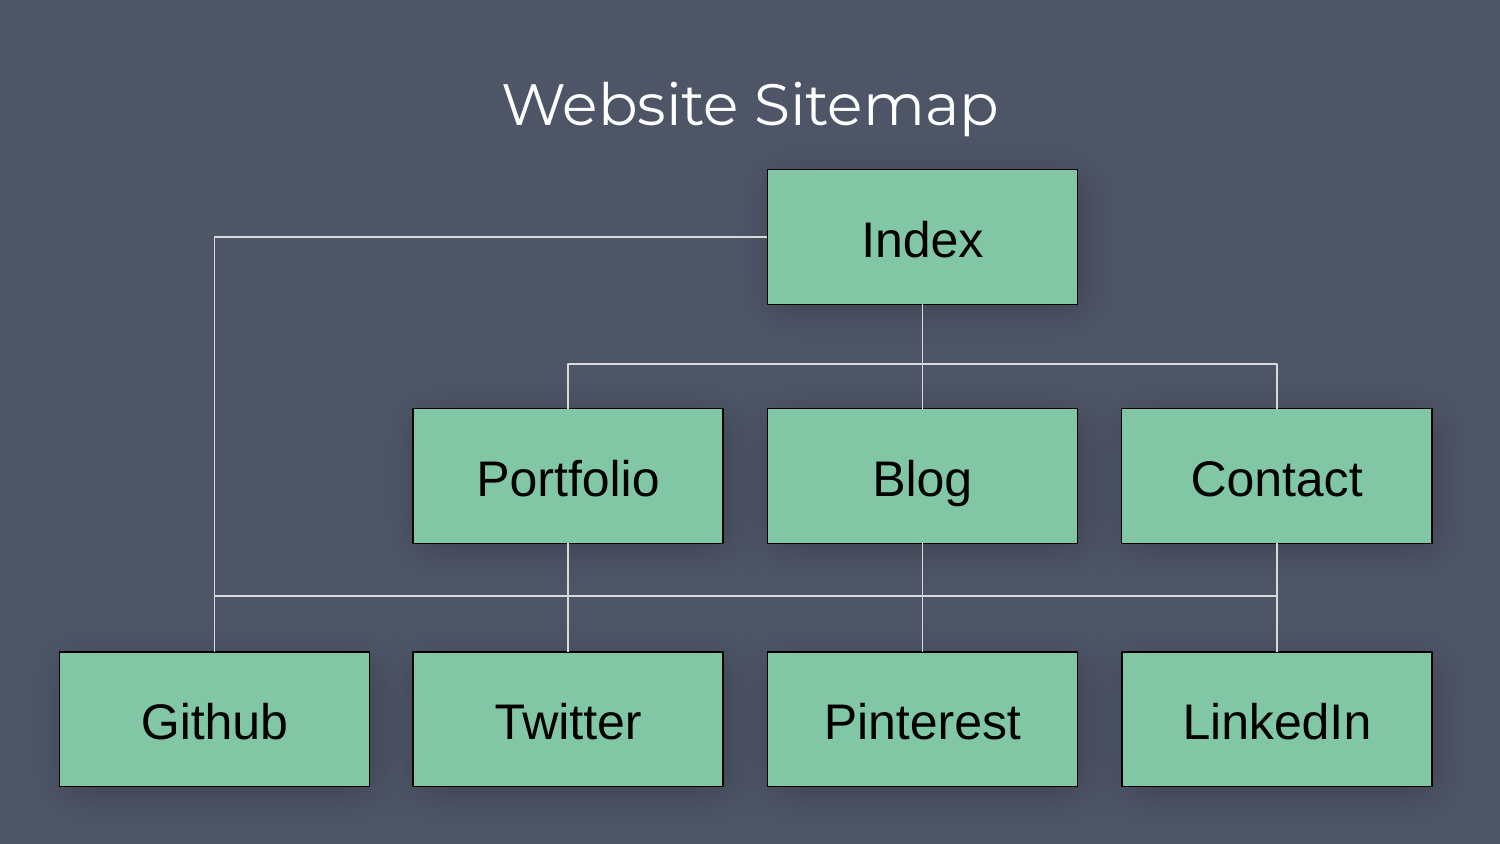

Website Sitemap
Index
Portfolio
Blog
Contact
Github
Twitter
Pinterest
LinkedIn